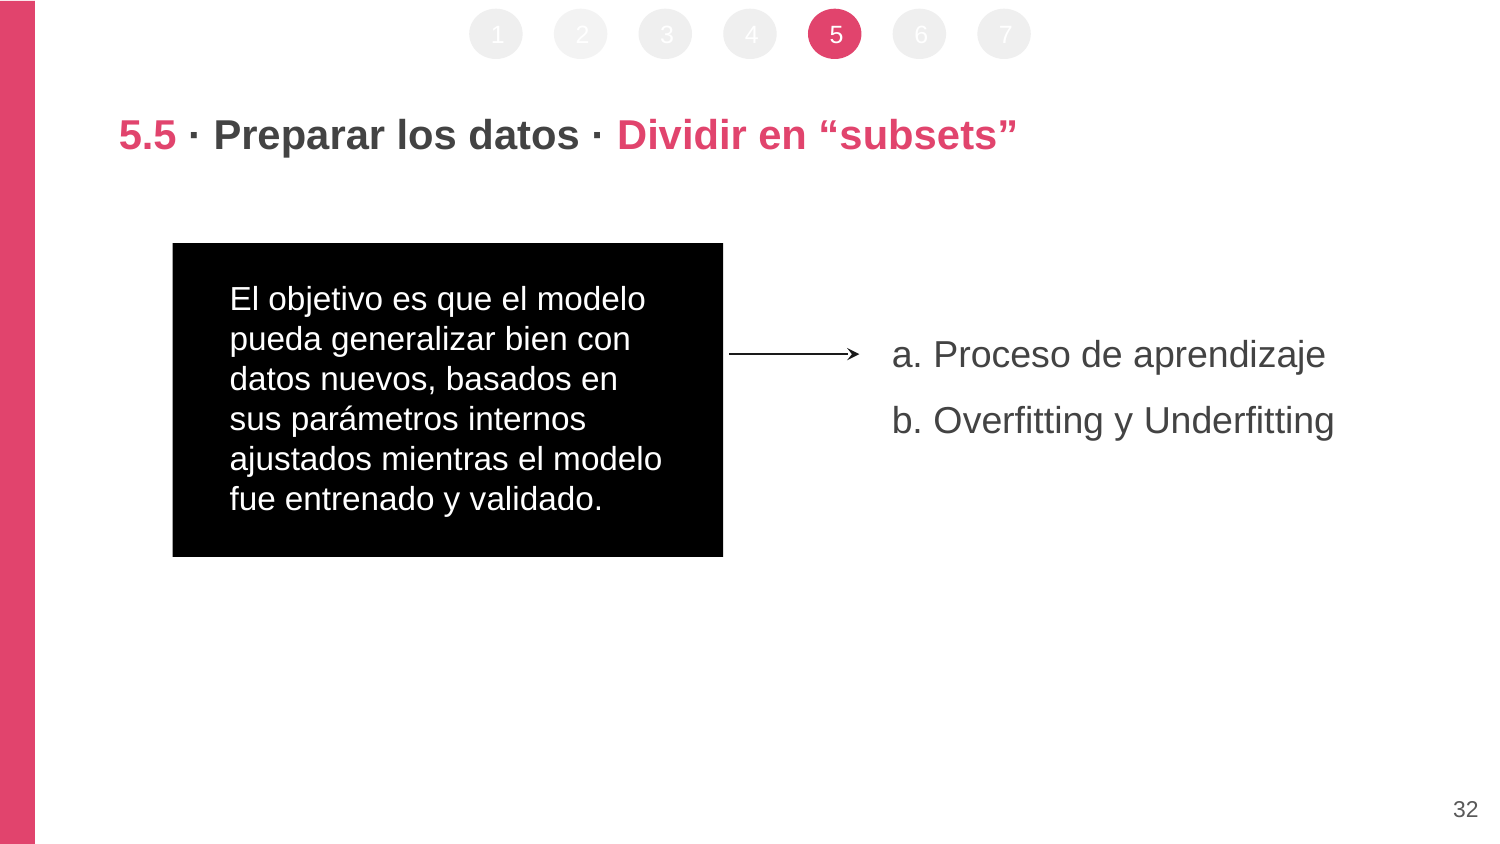

1

2

3

4

5

6

7
5.5 · Preparar los datos · Dividir en “subsets”

El objetivo es que el modelo pueda generalizar bien con datos nuevos, basados en sus parámetros internos ajustados mientras el modelo fue entrenado y validado.
a. Proceso de aprendizaje
b. Overfitting y Underfitting
32